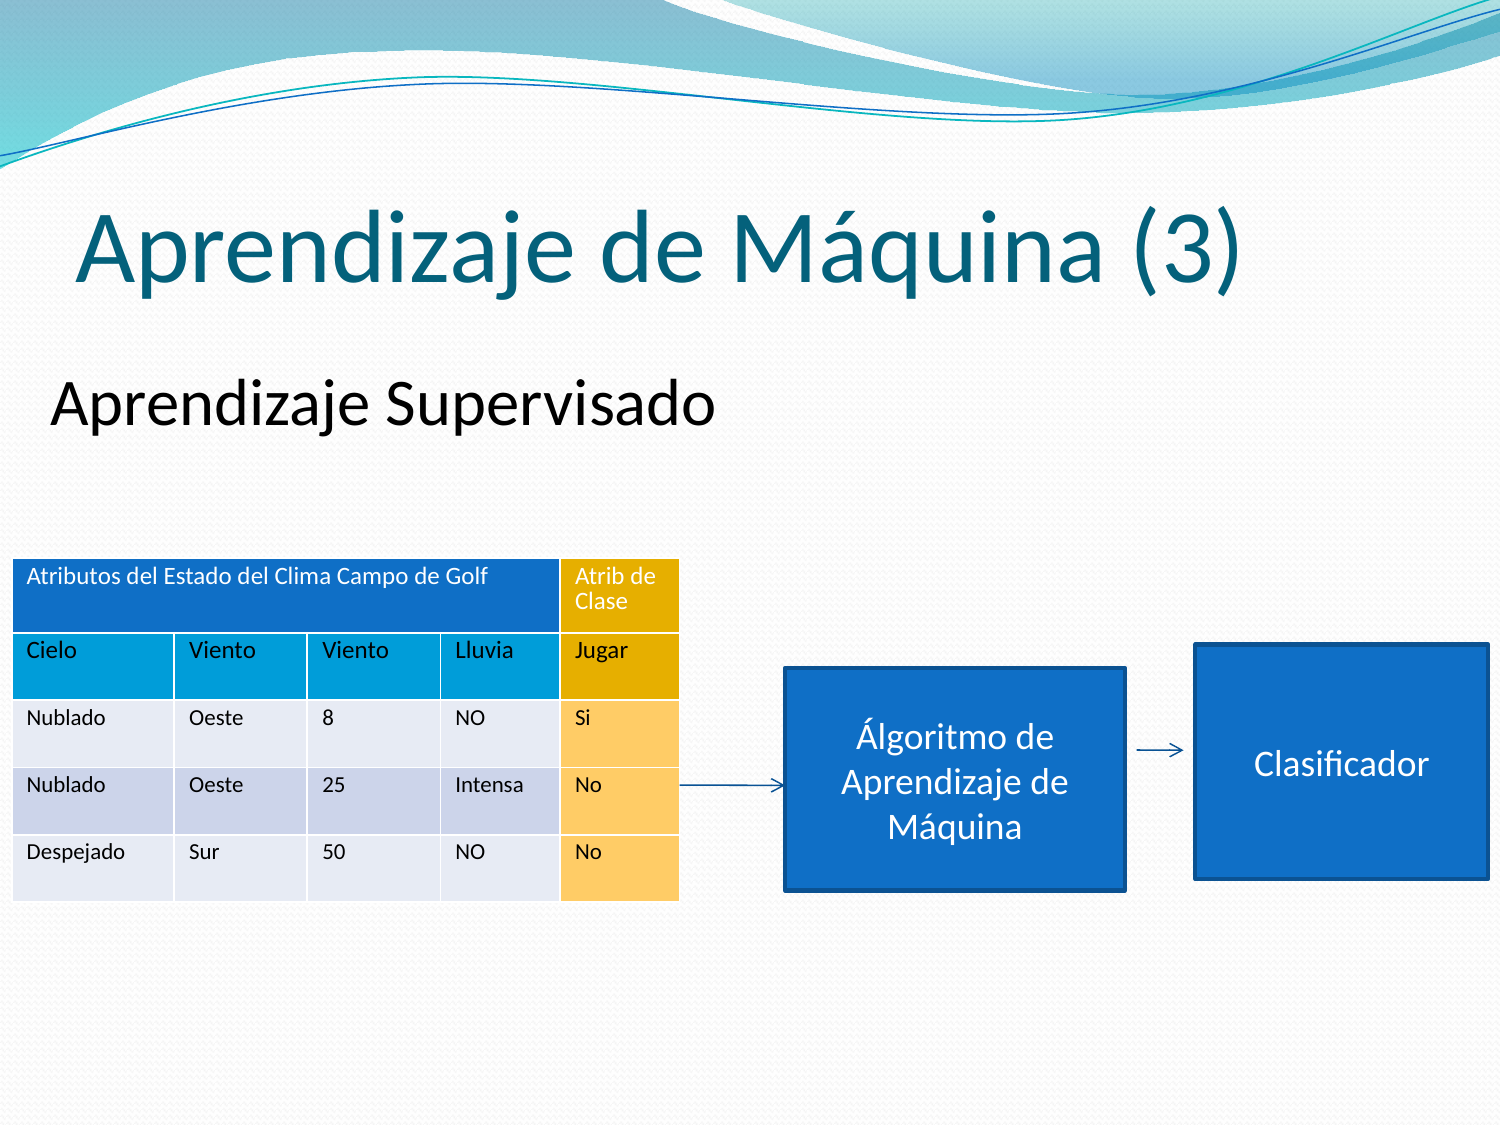

# Aprendizaje de Máquina (3)

Aprendizaje Supervisado
| Atributos del Estado del Clima Campo de Golf |  |  |  | Atrib de Clase |
| --- | --- | --- | --- | --- |
| Cielo | Viento | Viento | Lluvia | Jugar |
| Nublado | Oeste | 8 | NO | Si |
| Nublado | Oeste | 25 | Intensa | No |
| Despejado | Sur | 50 | NO | No |
Clasificador
Álgoritmo de Aprendizaje de Máquina